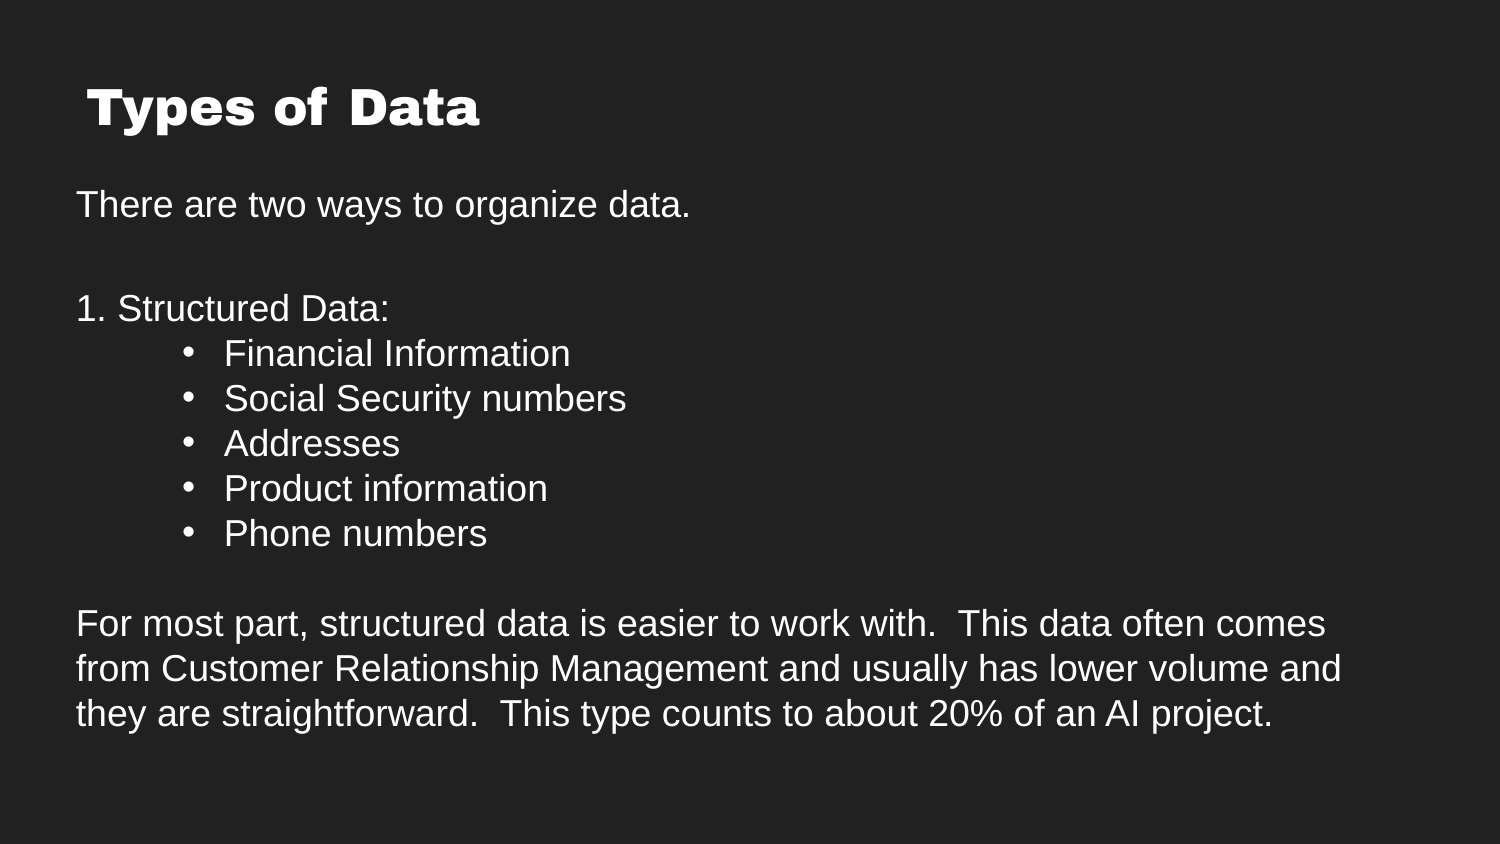

# Types of Data
There are two ways to organize data.
1. Structured Data:
Financial Information
Social Security numbers
Addresses
Product information
Phone numbers

For most part, structured data is easier to work with.  This data often comes from Customer Relationship Management and usually has lower volume and they are straightforward.  This type counts to about 20% of an AI project.